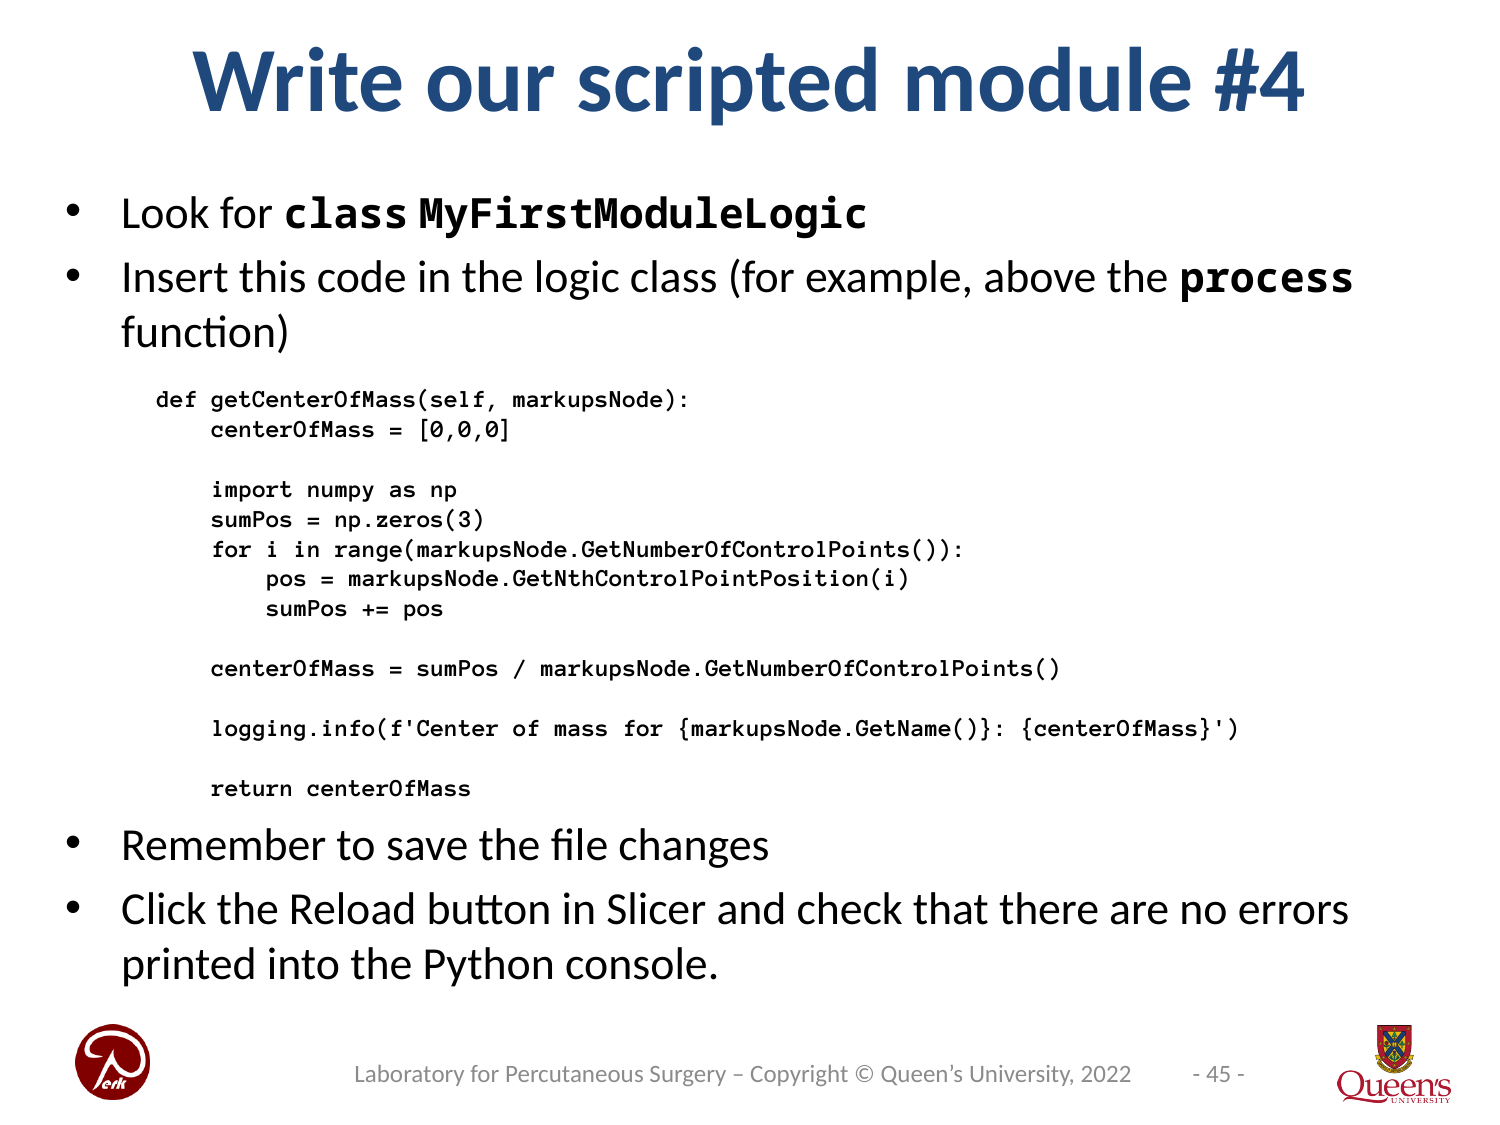

Write our scripted module #4
Look for class MyFirstModuleLogic
Insert this code in the logic class (for example, above the process function)

Remember to save the file changes
Click the Reload button in Slicer and check that there are no errors printed into the Python console.
    def getCenterOfMass(self, markupsNode):
        centerOfMass = [0,0,0]

        import numpy as np
        sumPos = np.zeros(3)
        for i in range(markupsNode.GetNumberOfControlPoints()):
            pos = markupsNode.GetNthControlPointPosition(i)
            sumPos += pos

        centerOfMass = sumPos / markupsNode.GetNumberOfControlPoints()

        logging.info(f'Center of mass for {markupsNode.GetName()}: {centerOfMass}')

        return centerOfMass
Laboratory for Percutaneous Surgery – Copyright © Queen’s University, 2022
- 45 -